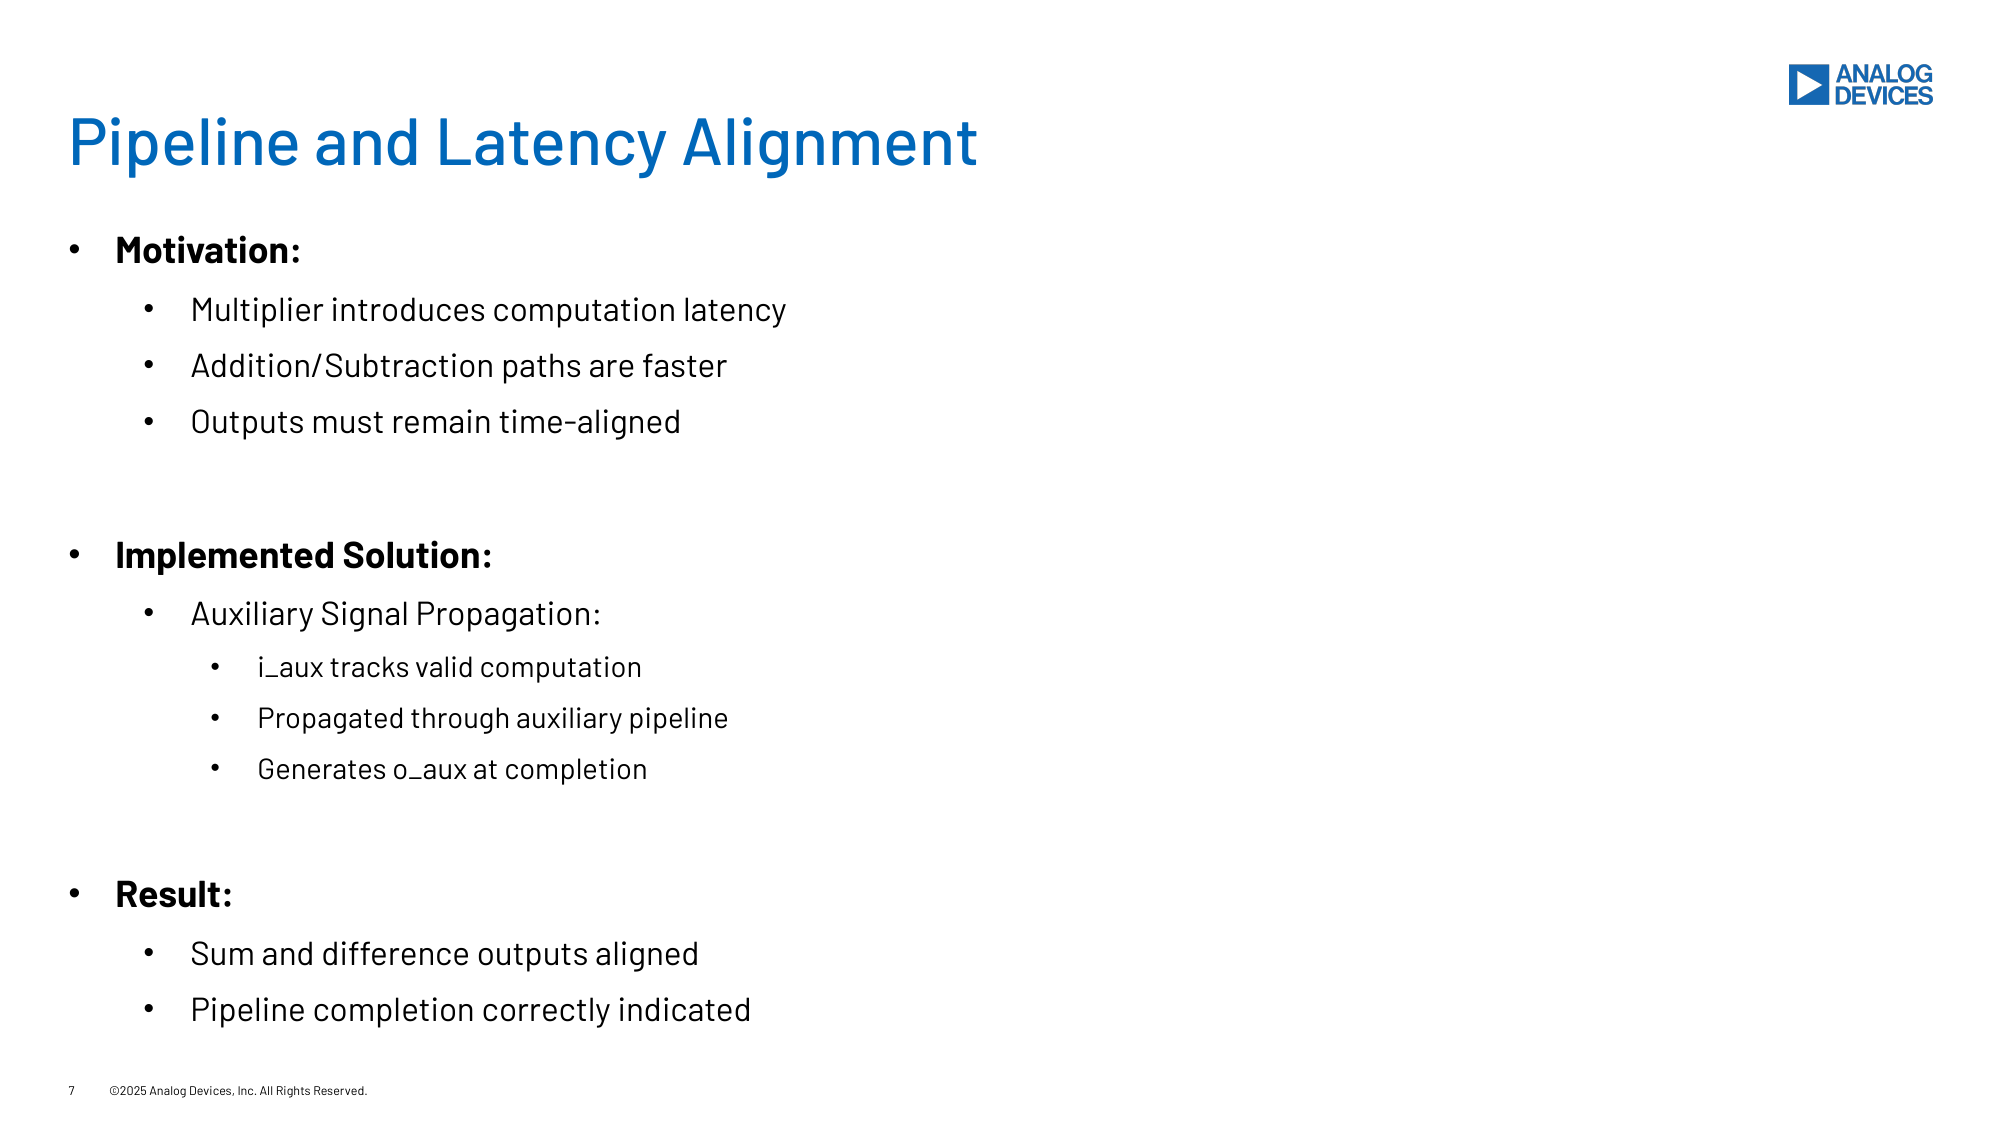

# Pipeline and Latency Alignment
Motivation:
Multiplier introduces computation latency
Addition/Subtraction paths are faster
Outputs must remain time-aligned

Implemented Solution:
Auxiliary Signal Propagation:
i_aux tracks valid computation
Propagated through auxiliary pipeline
Generates o_aux at completion

Result:
Sum and difference outputs aligned
Pipeline completion correctly indicated
7
©2025 Analog Devices, Inc. All Rights Reserved.